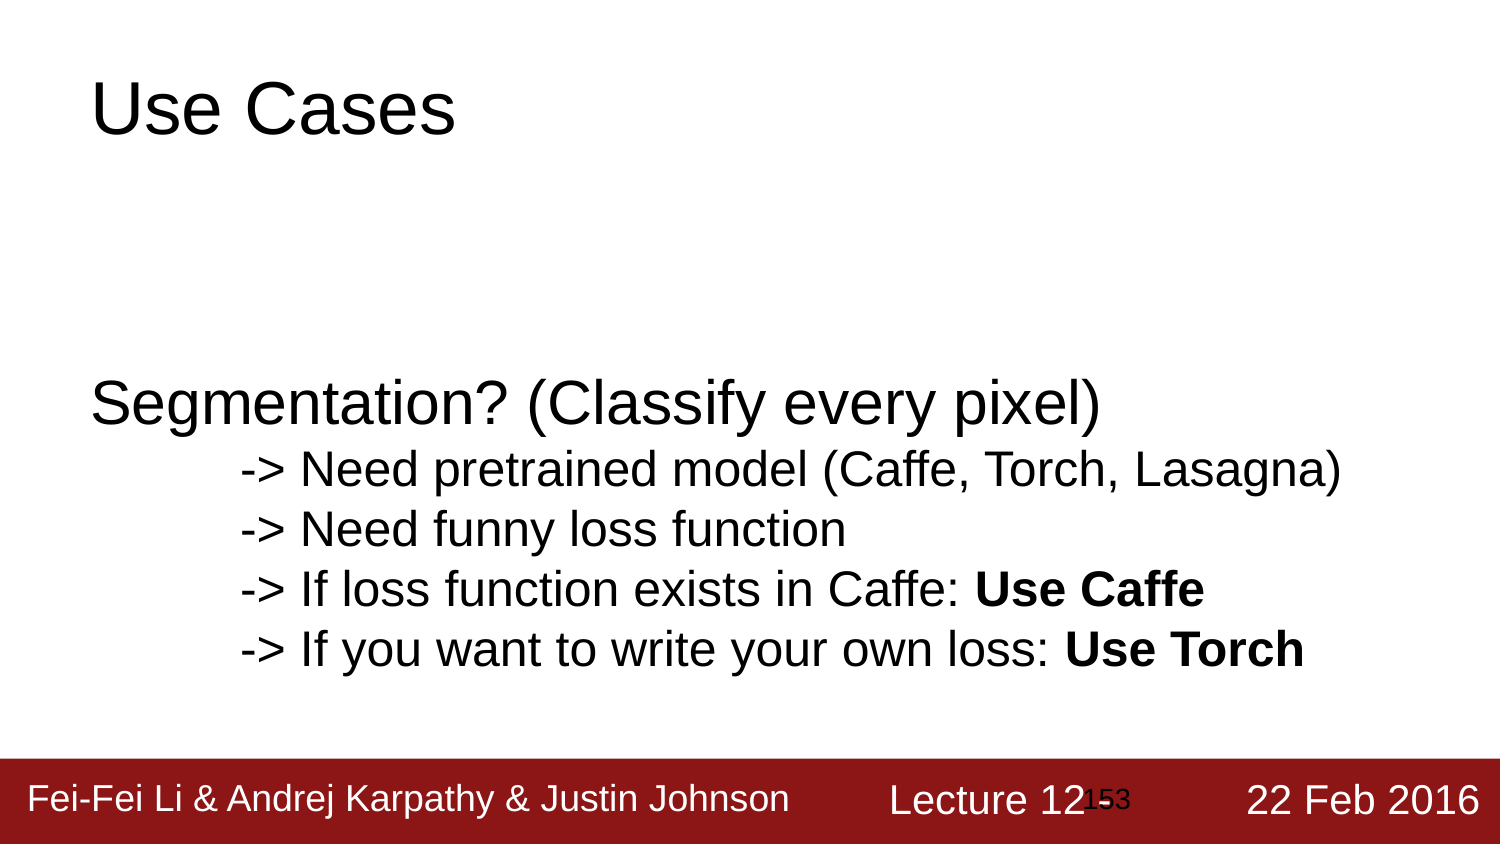

# Use Cases

Segmentation? (Classify every pixel)
	-> Need pretrained model (Caffe, Torch, Lasagna)
	-> Need funny loss function
	-> If loss function exists in Caffe: Use Caffe
	-> If you want to write your own loss: Use Torch

153